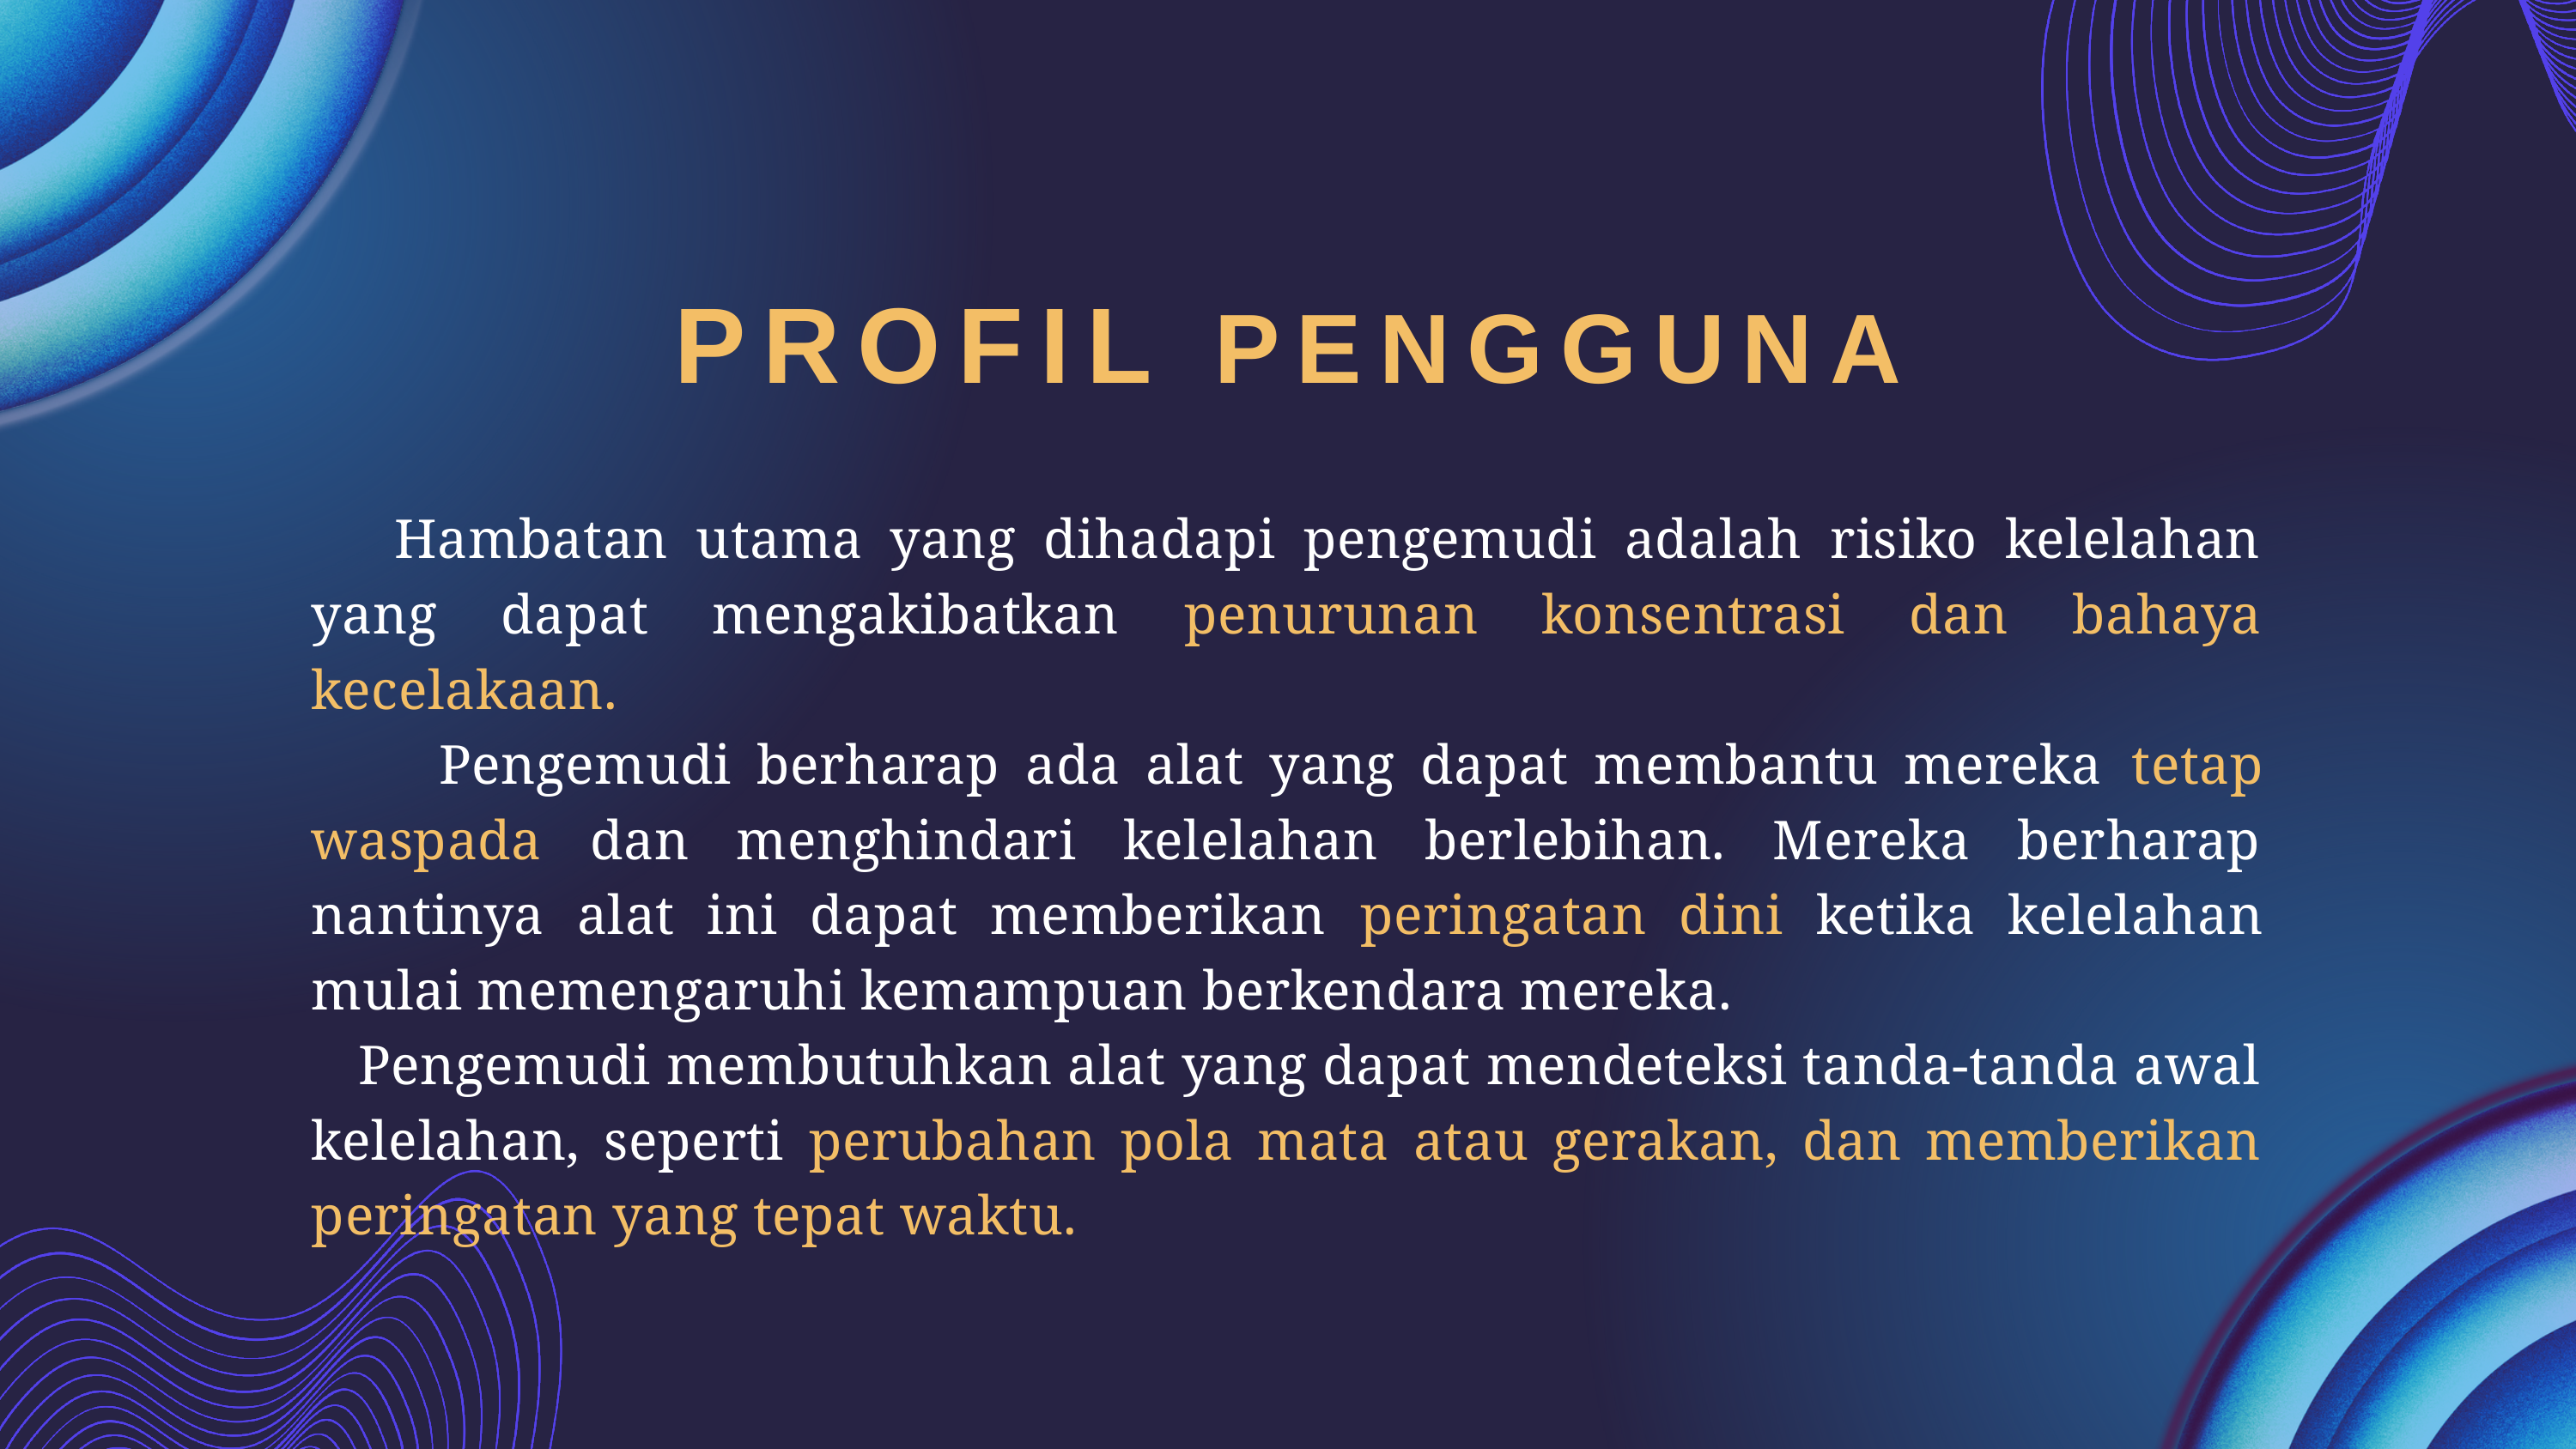

PROFIL PENGGUNA

   Hambatan utama yang dihadapi pengemudi adalah risiko kelelahan yang dapat mengakibatkan penurunan konsentrasi dan bahaya kecelakaan.
     Pengemudi berharap ada alat yang dapat membantu mereka tetap waspada dan menghindari kelelahan berlebihan. Mereka berharap nantinya alat ini dapat memberikan peringatan dini ketika kelelahan mulai memengaruhi kemampuan berkendara mereka.
   Pengemudi membutuhkan alat yang dapat mendeteksi tanda-tanda awal kelelahan, seperti perubahan pola mata atau gerakan, dan memberikan peringatan yang tepat waktu.